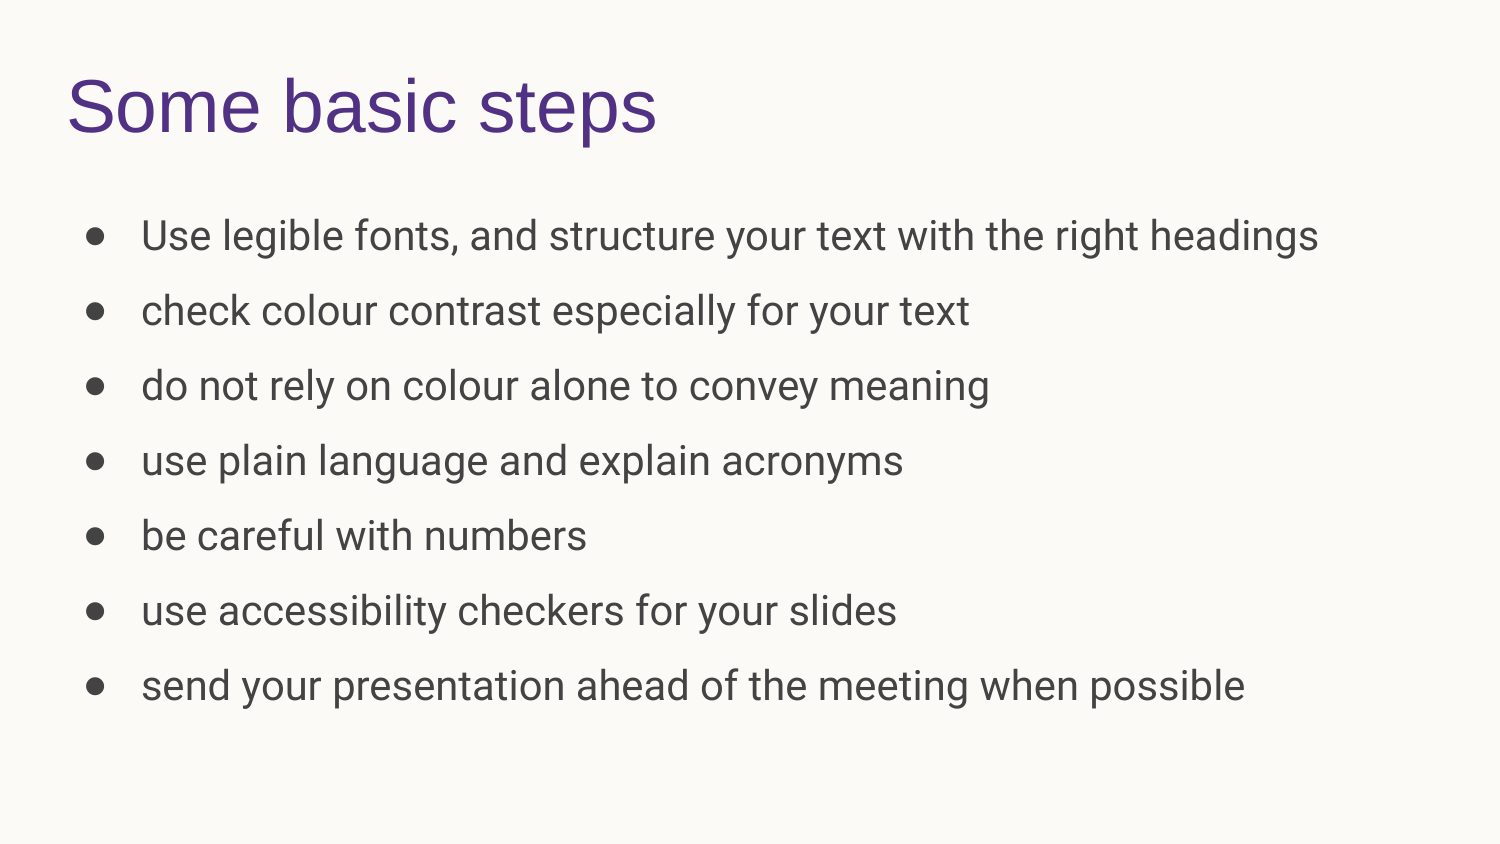

# Some basic steps
Use legible fonts, and structure your text with the right headings
check colour contrast especially for your text
do not rely on colour alone to convey meaning
use plain language and explain acronyms
be careful with numbers
use accessibility checkers for your slides
send your presentation ahead of the meeting when possible